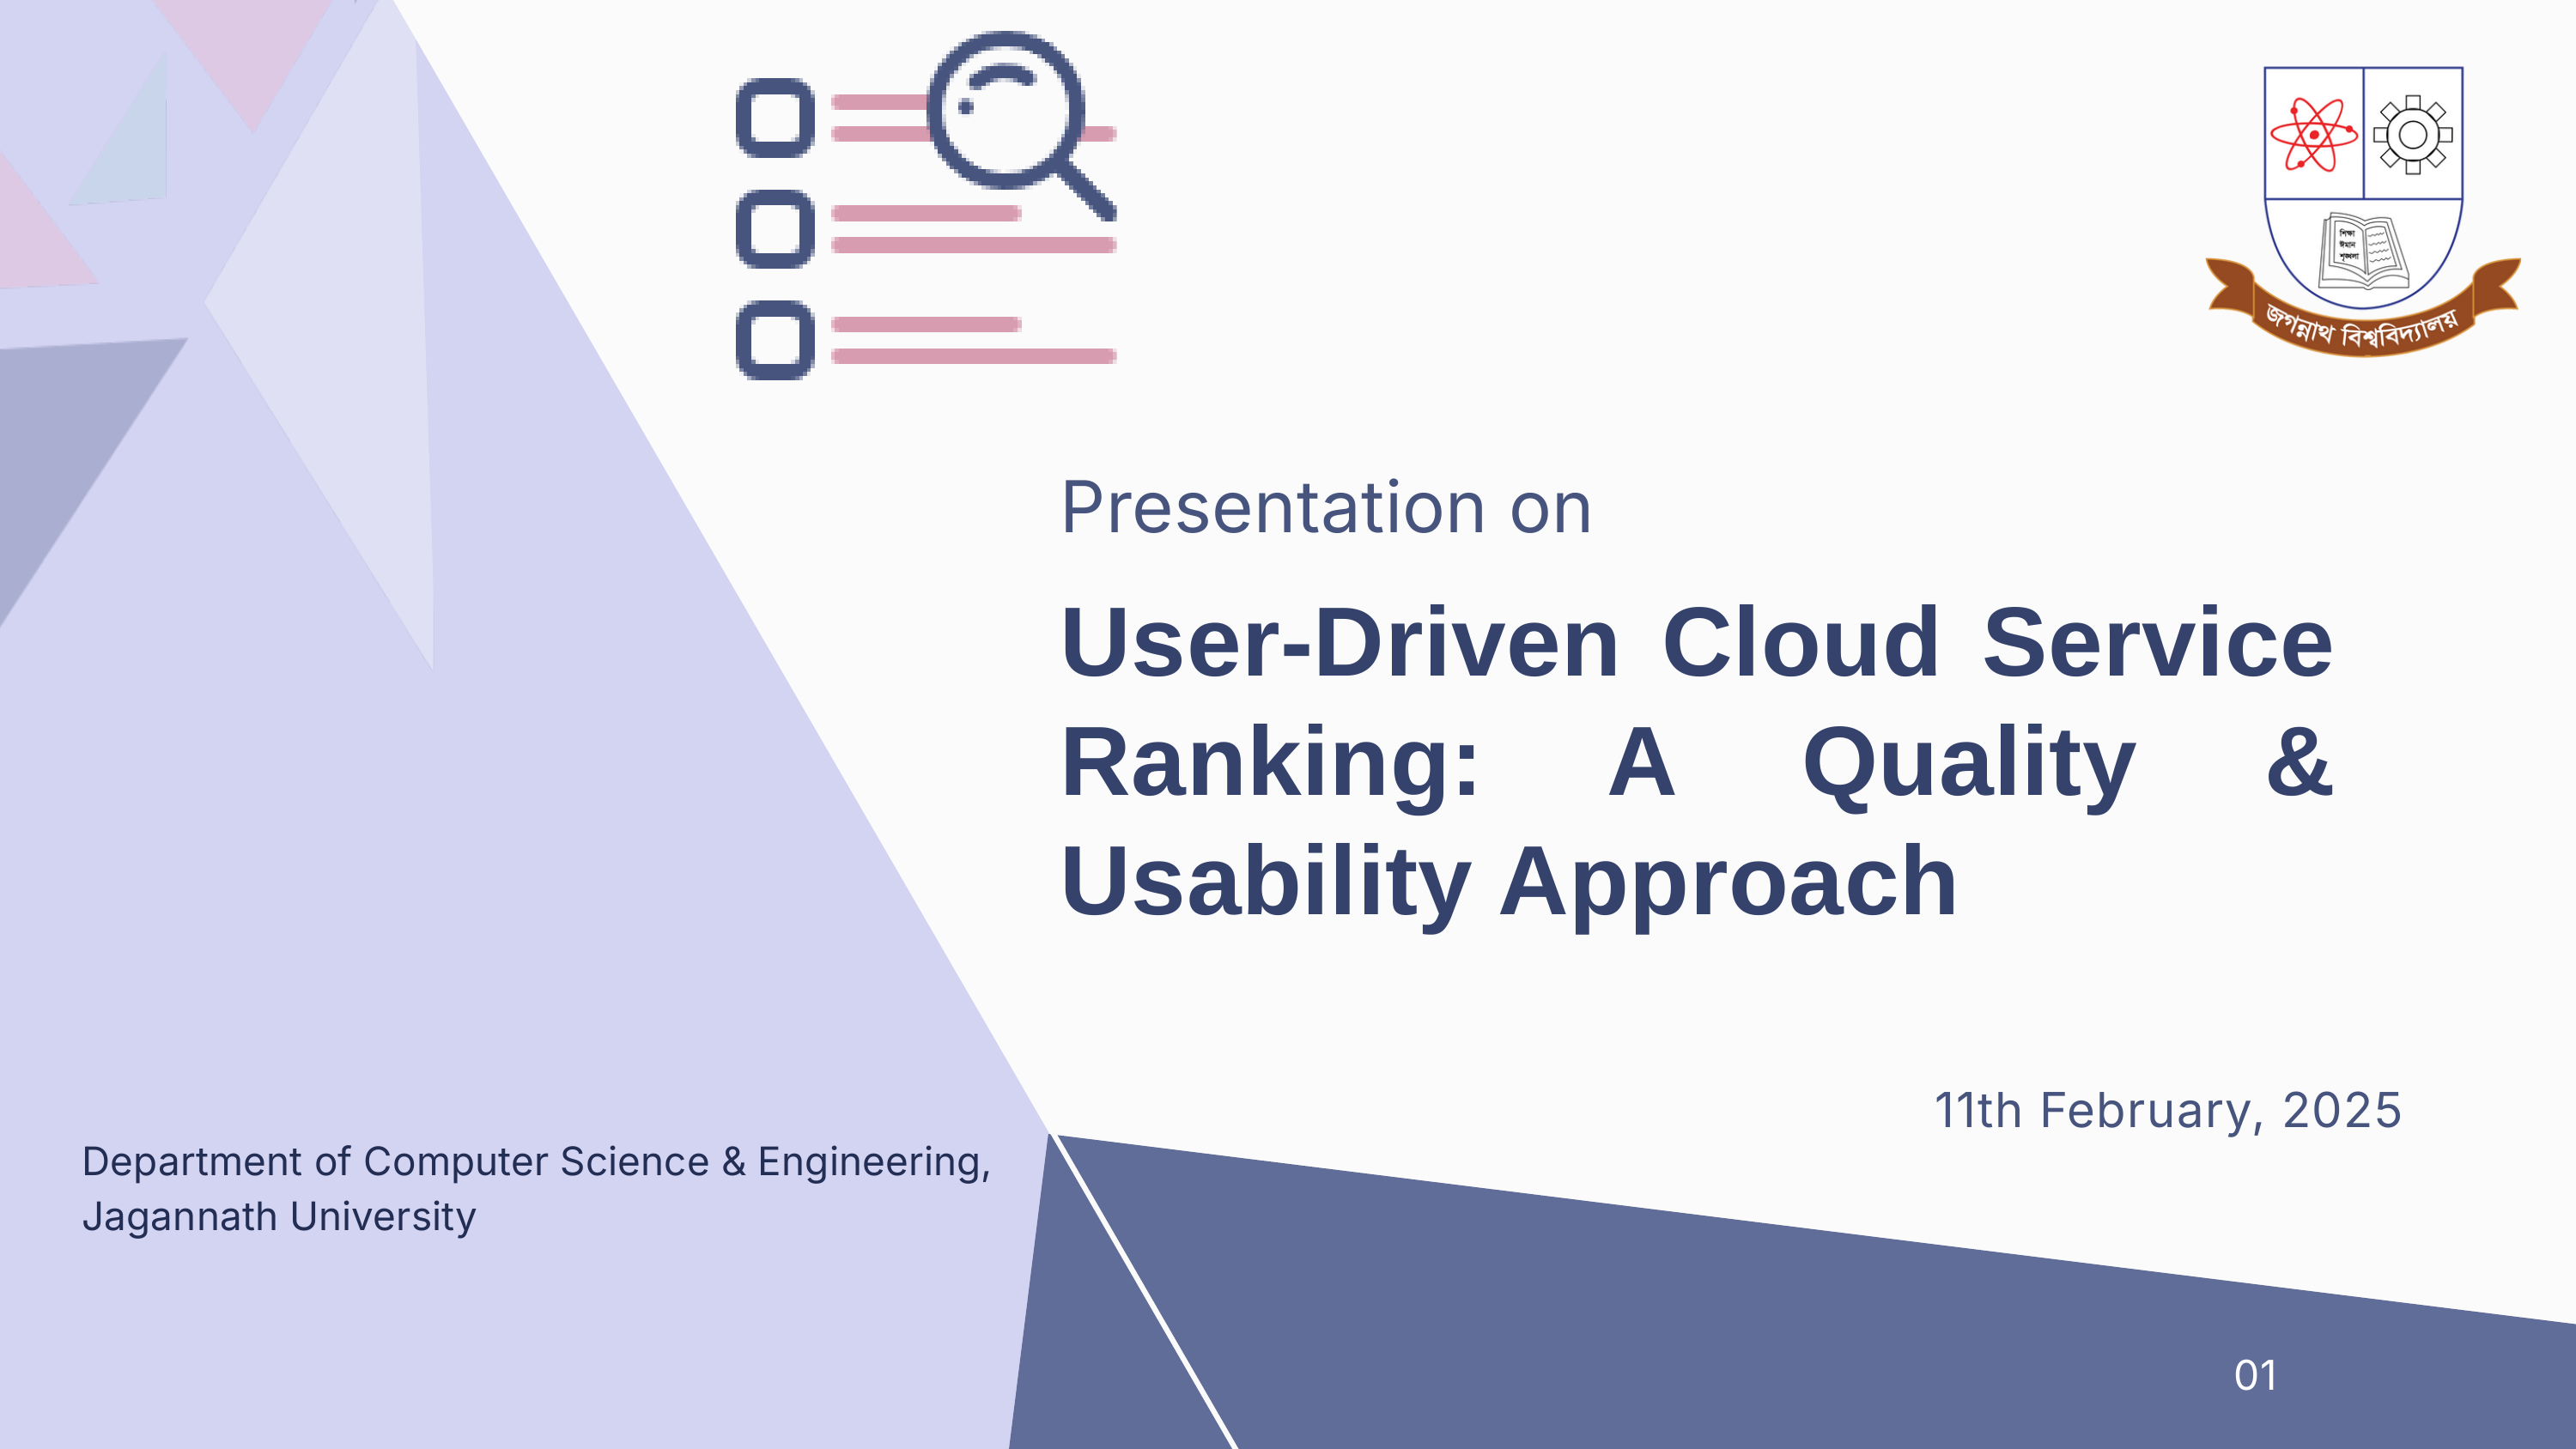

Presentation on
User-Driven Cloud Service Ranking: A Quality & Usability Approach
11th February, 2025
Department of Computer Science & Engineering, Jagannath University

01